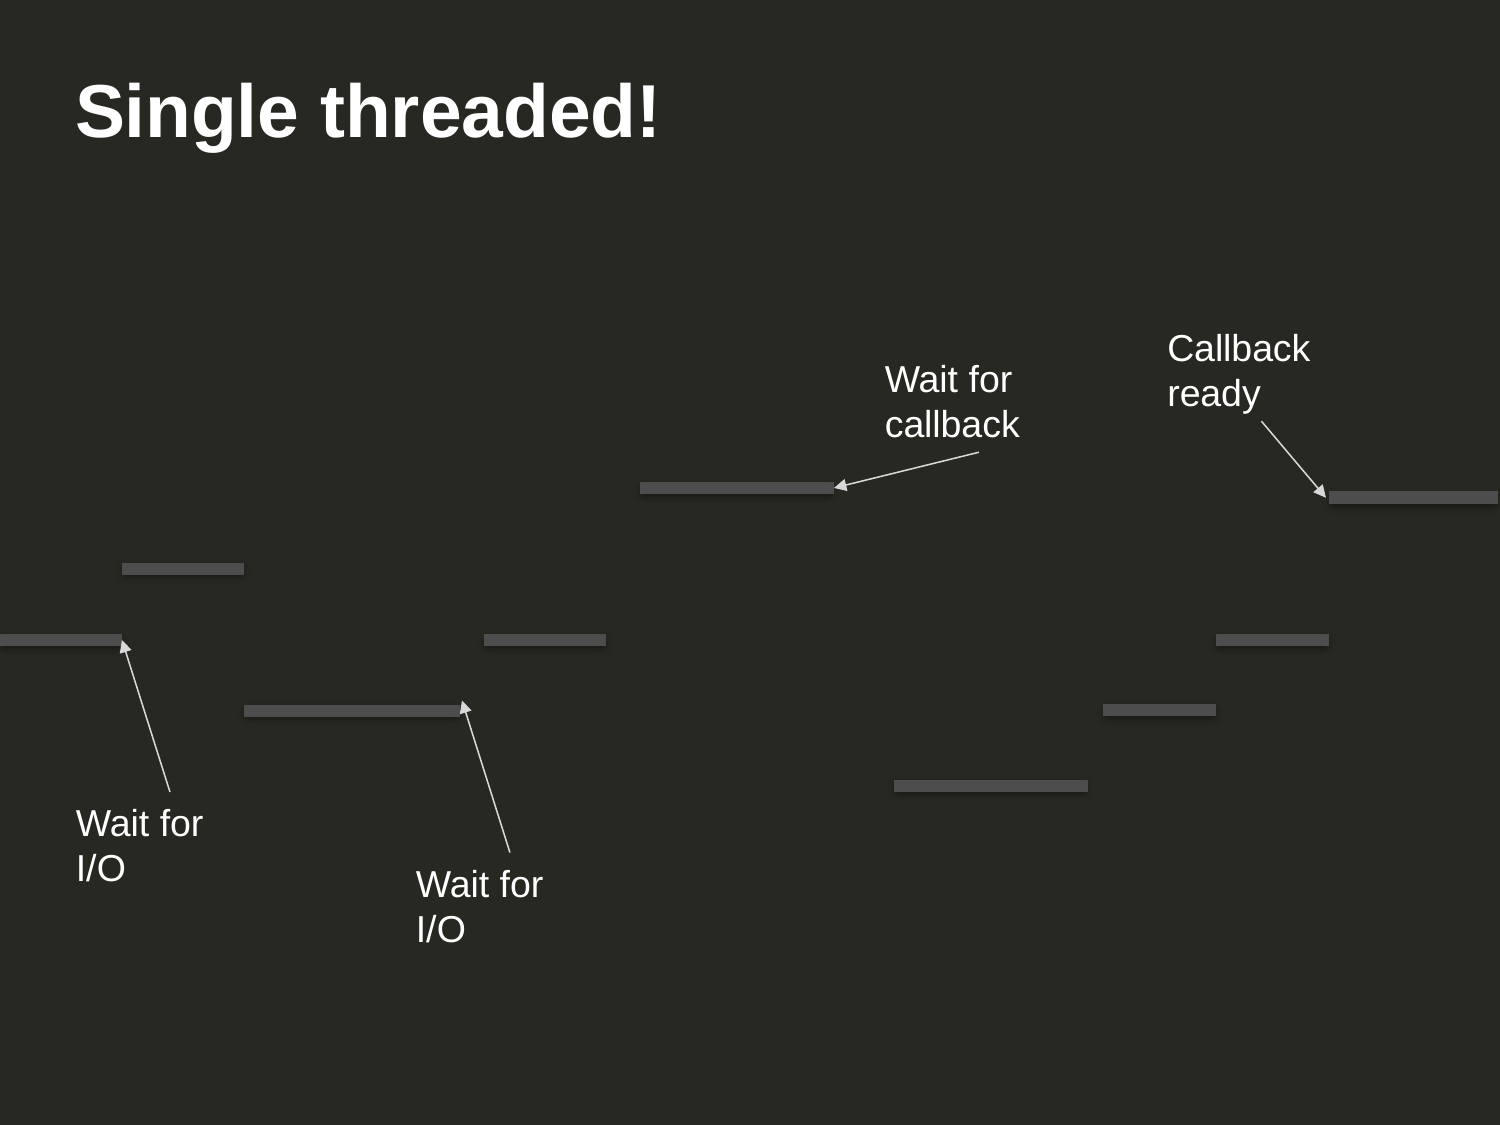

Single threaded!
Callback ready
Wait for callback
Wait for I/O
Wait for I/O